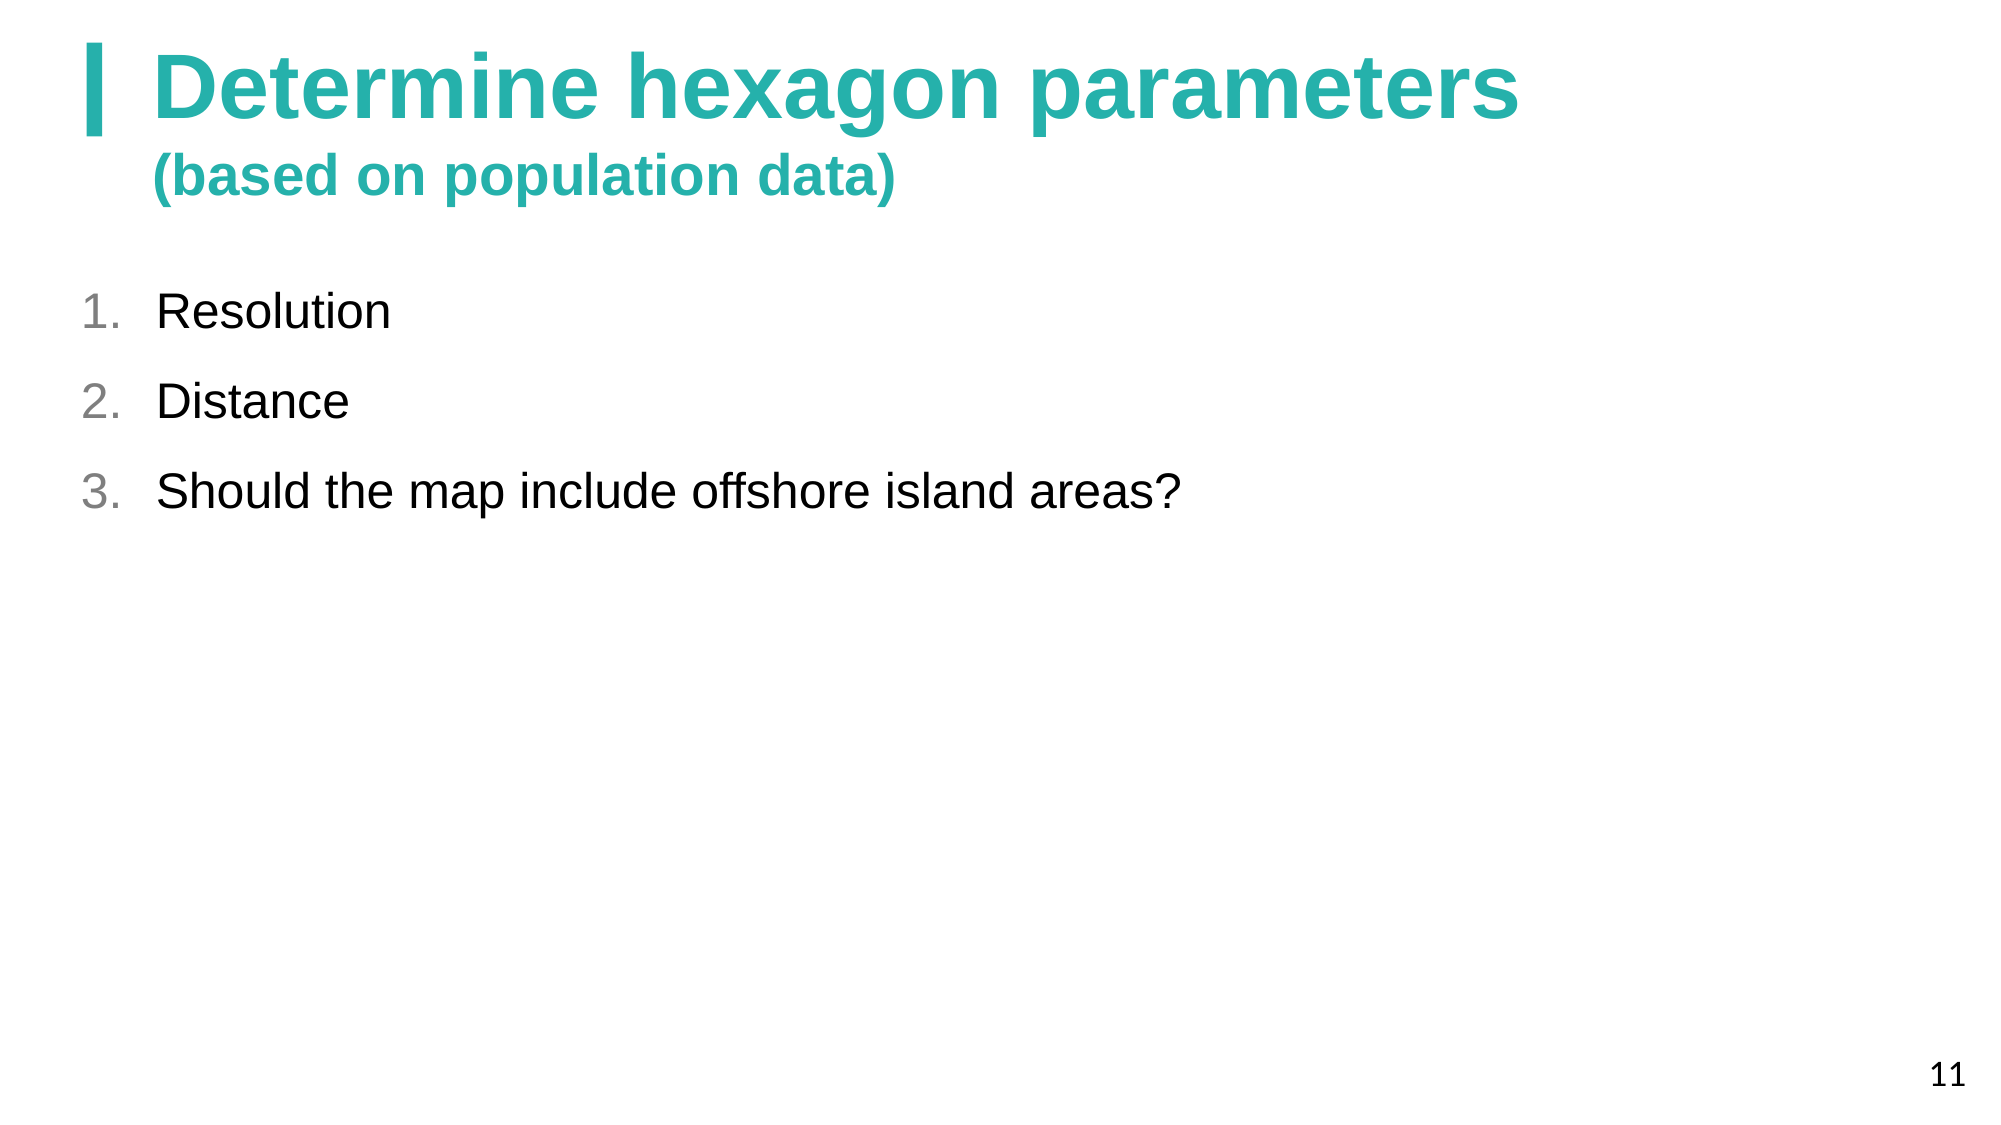

# Determine hexagon parameters (based on population data)
Resolution
Distance
Should the map include offshore island areas?

11